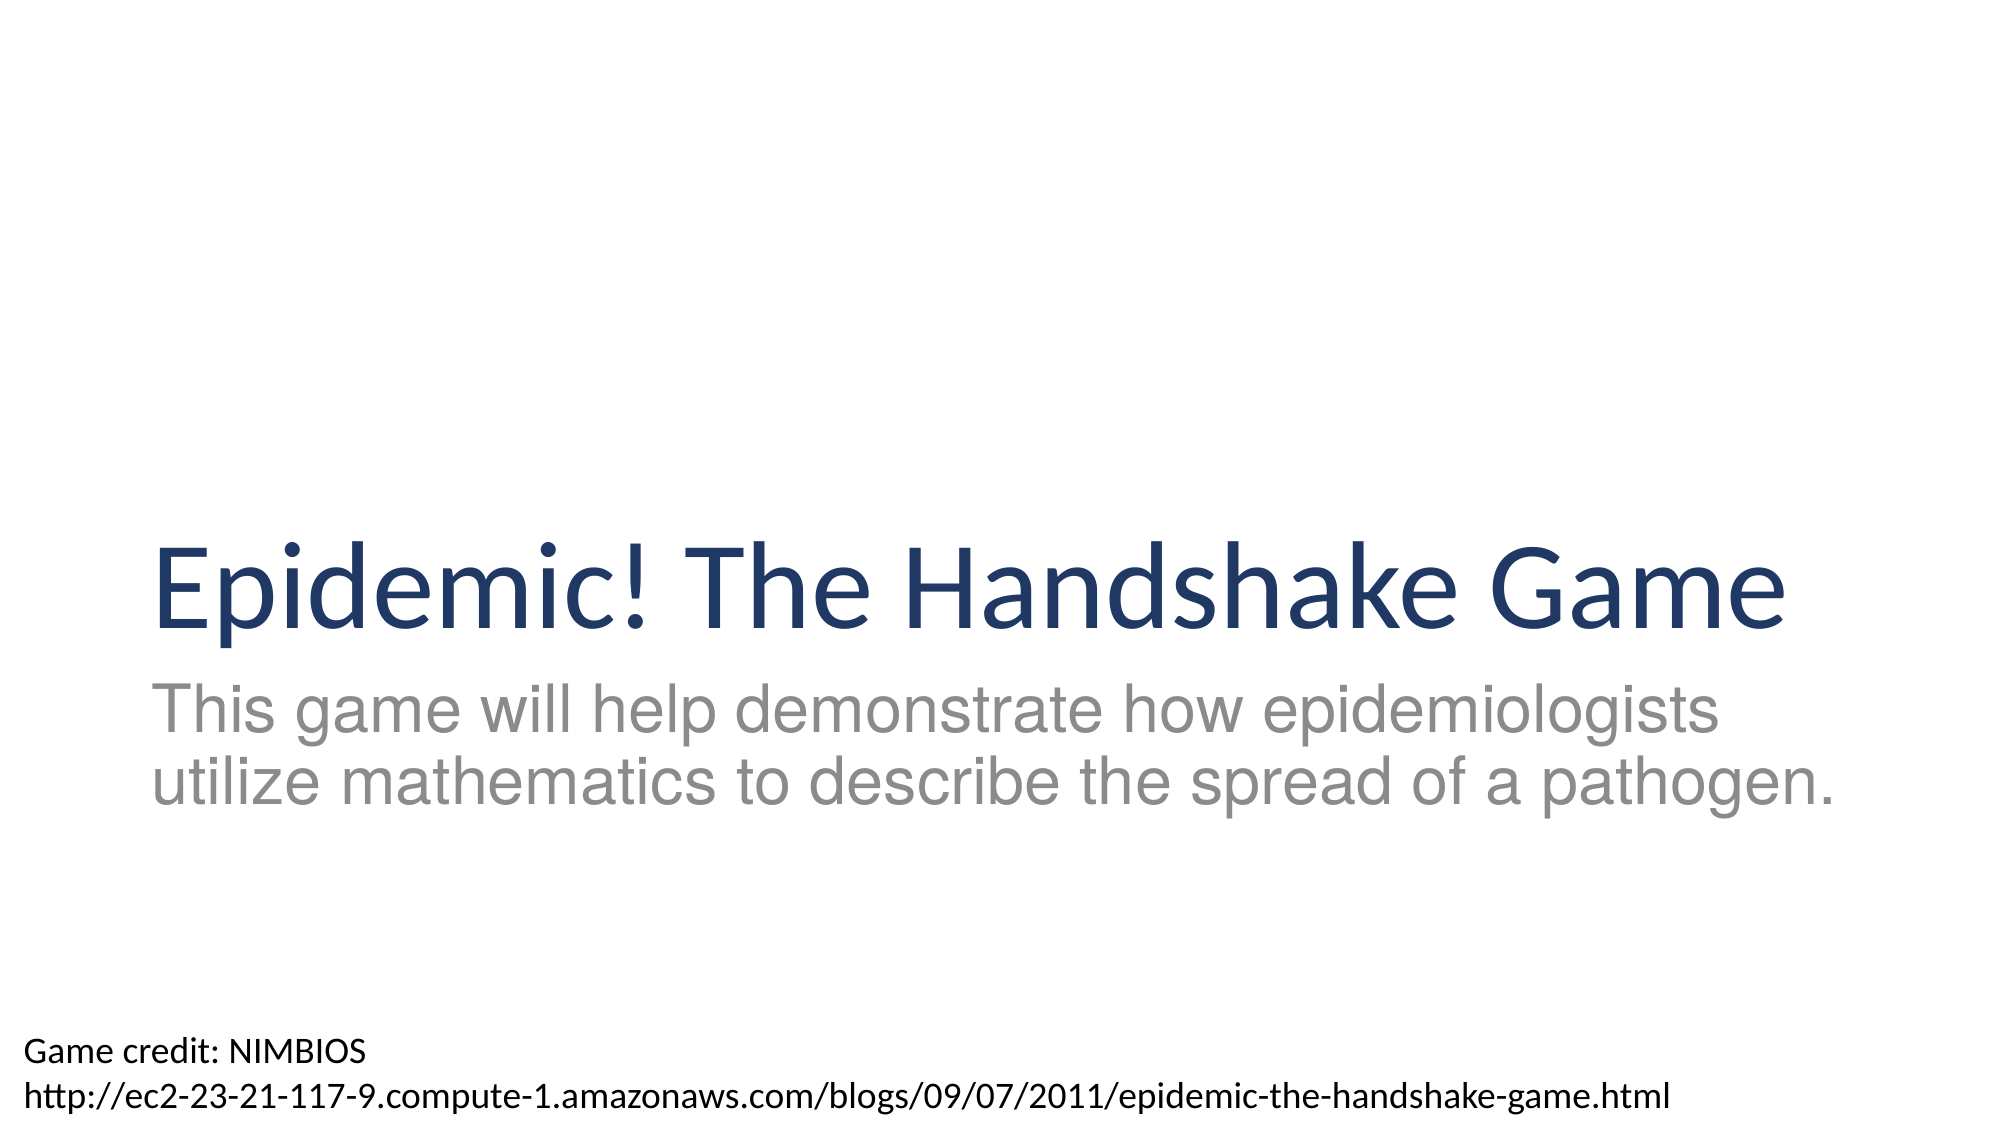

# Epidemic! The Handshake Game
This game will help demonstrate how epidemiologists utilize mathematics to describe the spread of a pathogen.
Game credit: NIMBIOS
http://ec2-23-21-117-9.compute-1.amazonaws.com/blogs/09/07/2011/epidemic-the-handshake-game.html